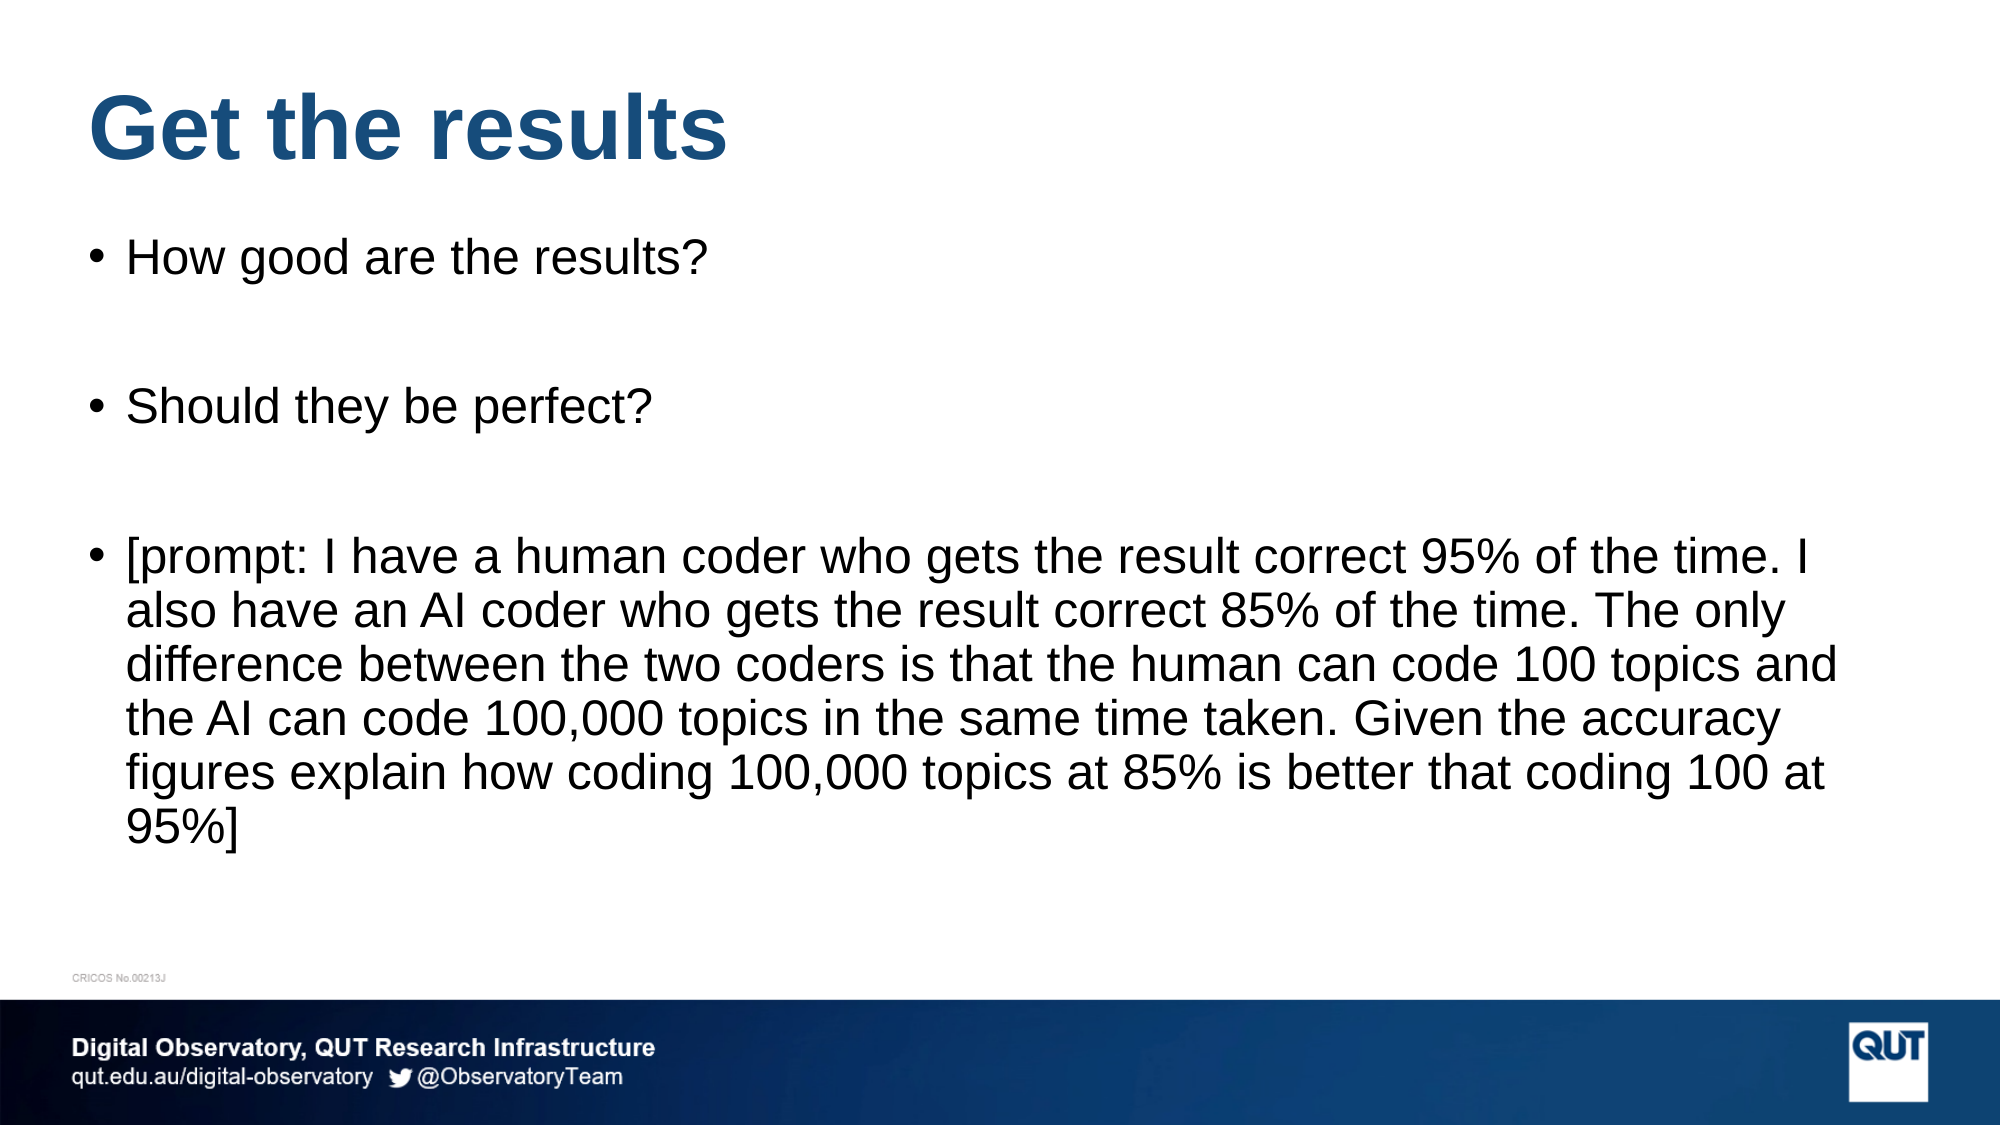

# Get the results
How good are the results?

Should they be perfect?

[prompt: I have a human coder who gets the result correct 95% of the time. I also have an AI coder who gets the result correct 85% of the time. The only difference between the two coders is that the human can code 100 topics and the AI can code 100,000 topics in the same time taken. Given the accuracy figures explain how coding 100,000 topics at 85% is better that coding 100 at 95%]